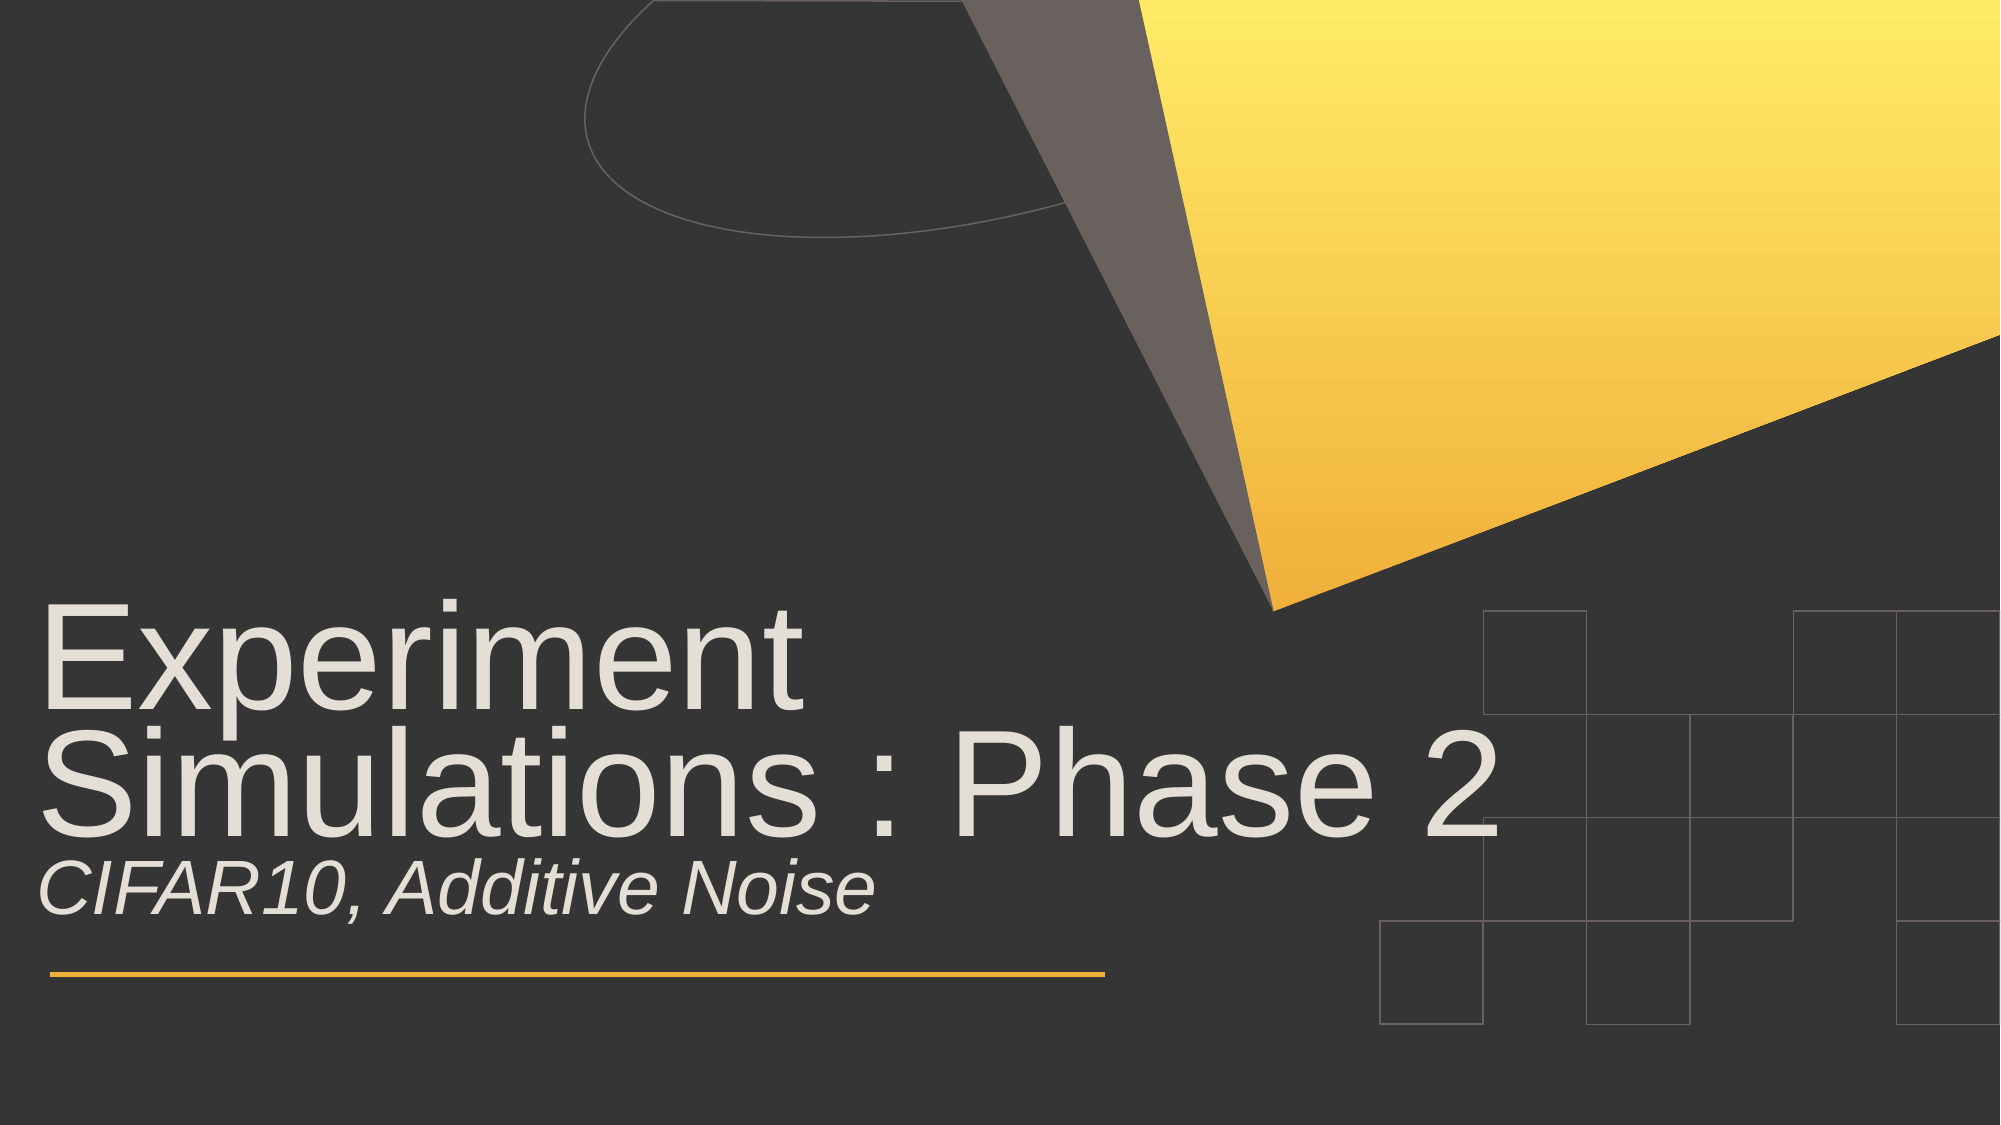

# Experiment Simulations : Phase 2
CIFAR10, Additive Noise